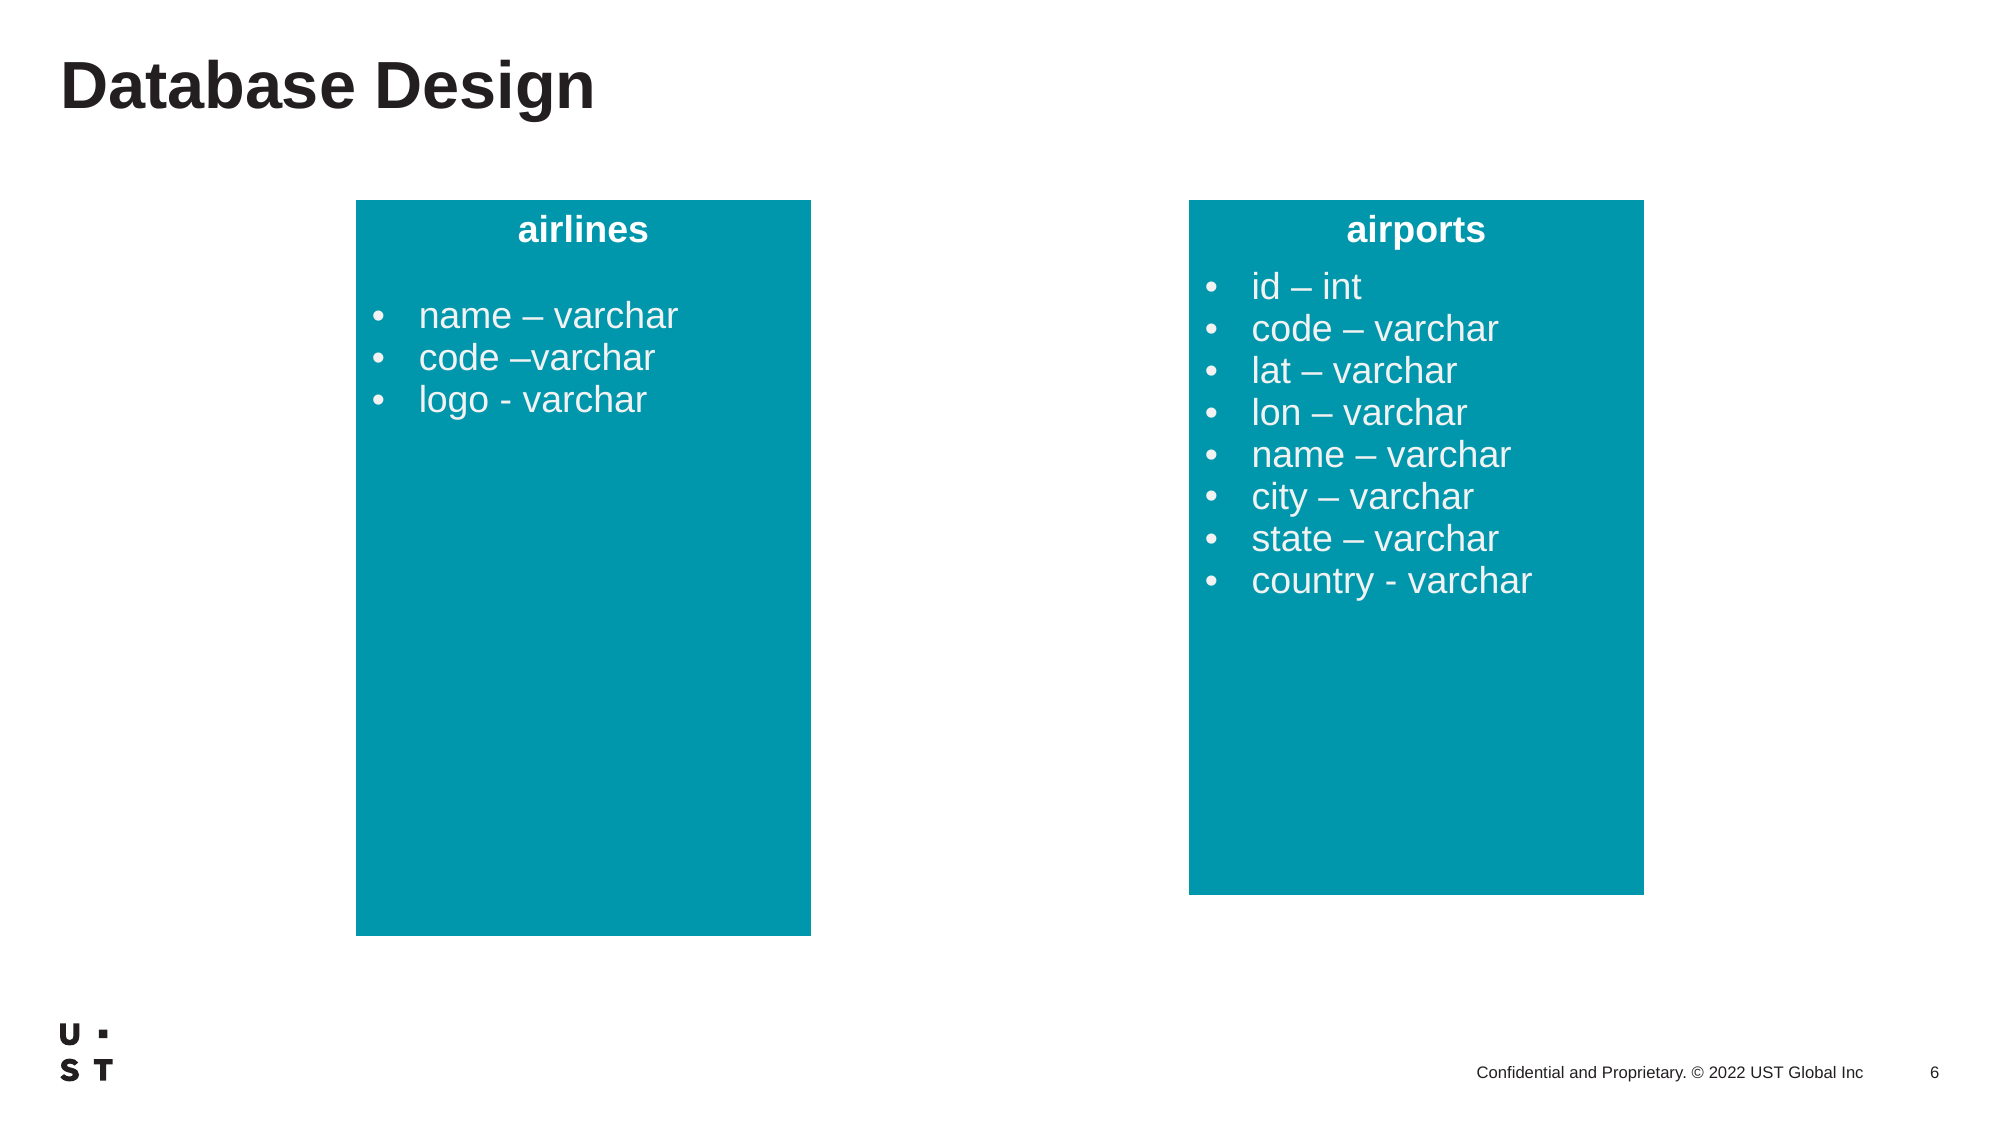

# Database Design
| airlines |
| --- |
| name – varchar code –varchar logo - varchar |
|  |
|  |
|  |
|  |
|  |
| airports |
| --- |
| id – int code – varchar lat – varchar lon – varchar name – varchar city – varchar state – varchar country - varchar |
|  |
|  |
|  |
|  |
|  |